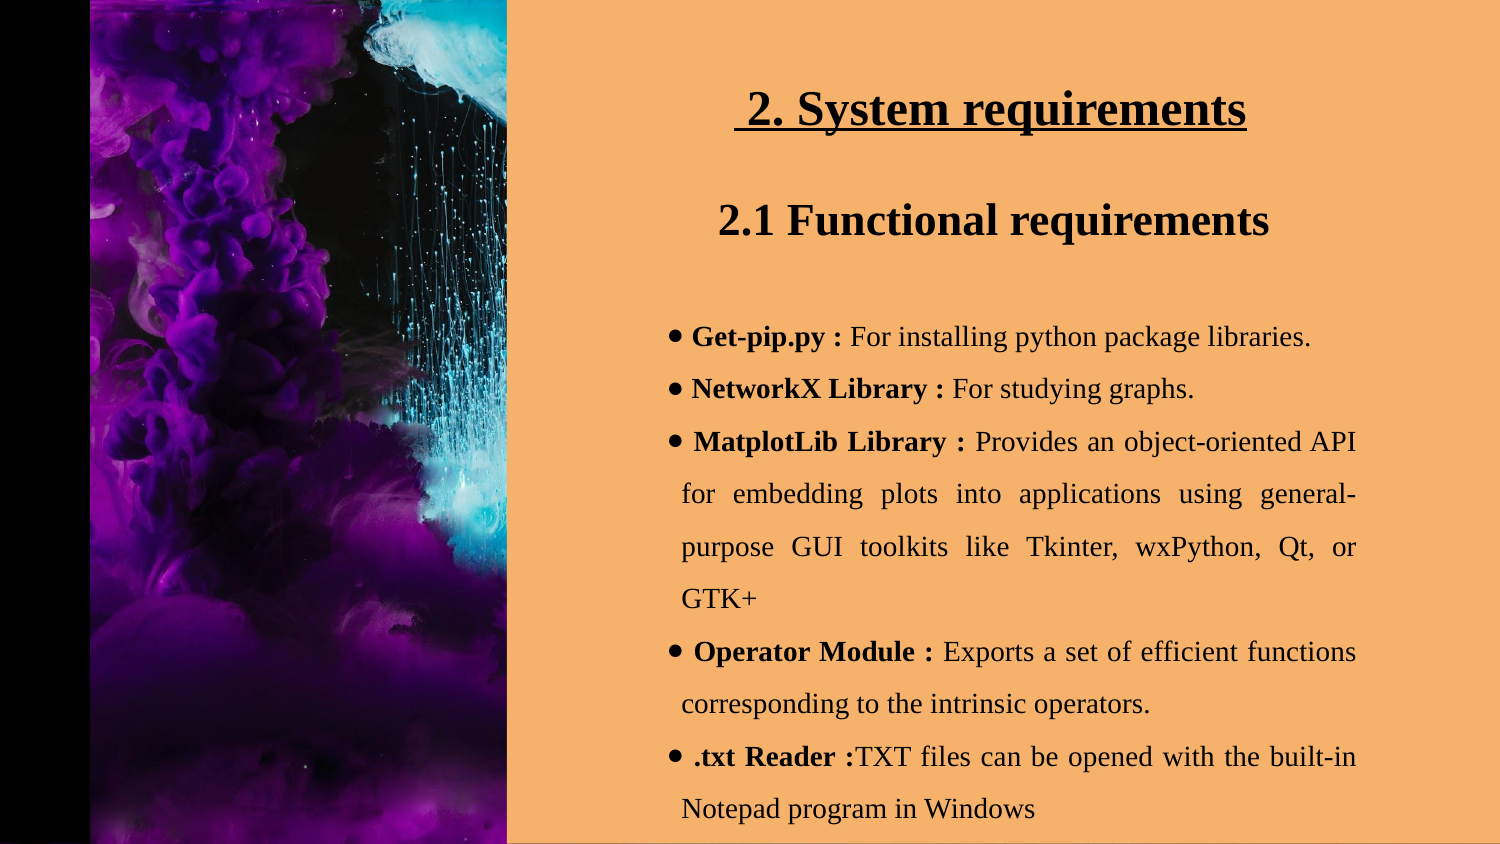

2. System requirements

    2.1 Functional requirements

 Get-pip.py : For installing python package libraries.
 NetworkX Library : For studying graphs.
 MatplotLib Library : Provides an object-oriented API for embedding plots into applications using general-purpose GUI toolkits like Tkinter, wxPython, Qt, or GTK+
 Operator Module : Exports a set of efficient functions corresponding to the intrinsic operators.
 .txt Reader :TXT files can be opened with the built-in Notepad program in Windows